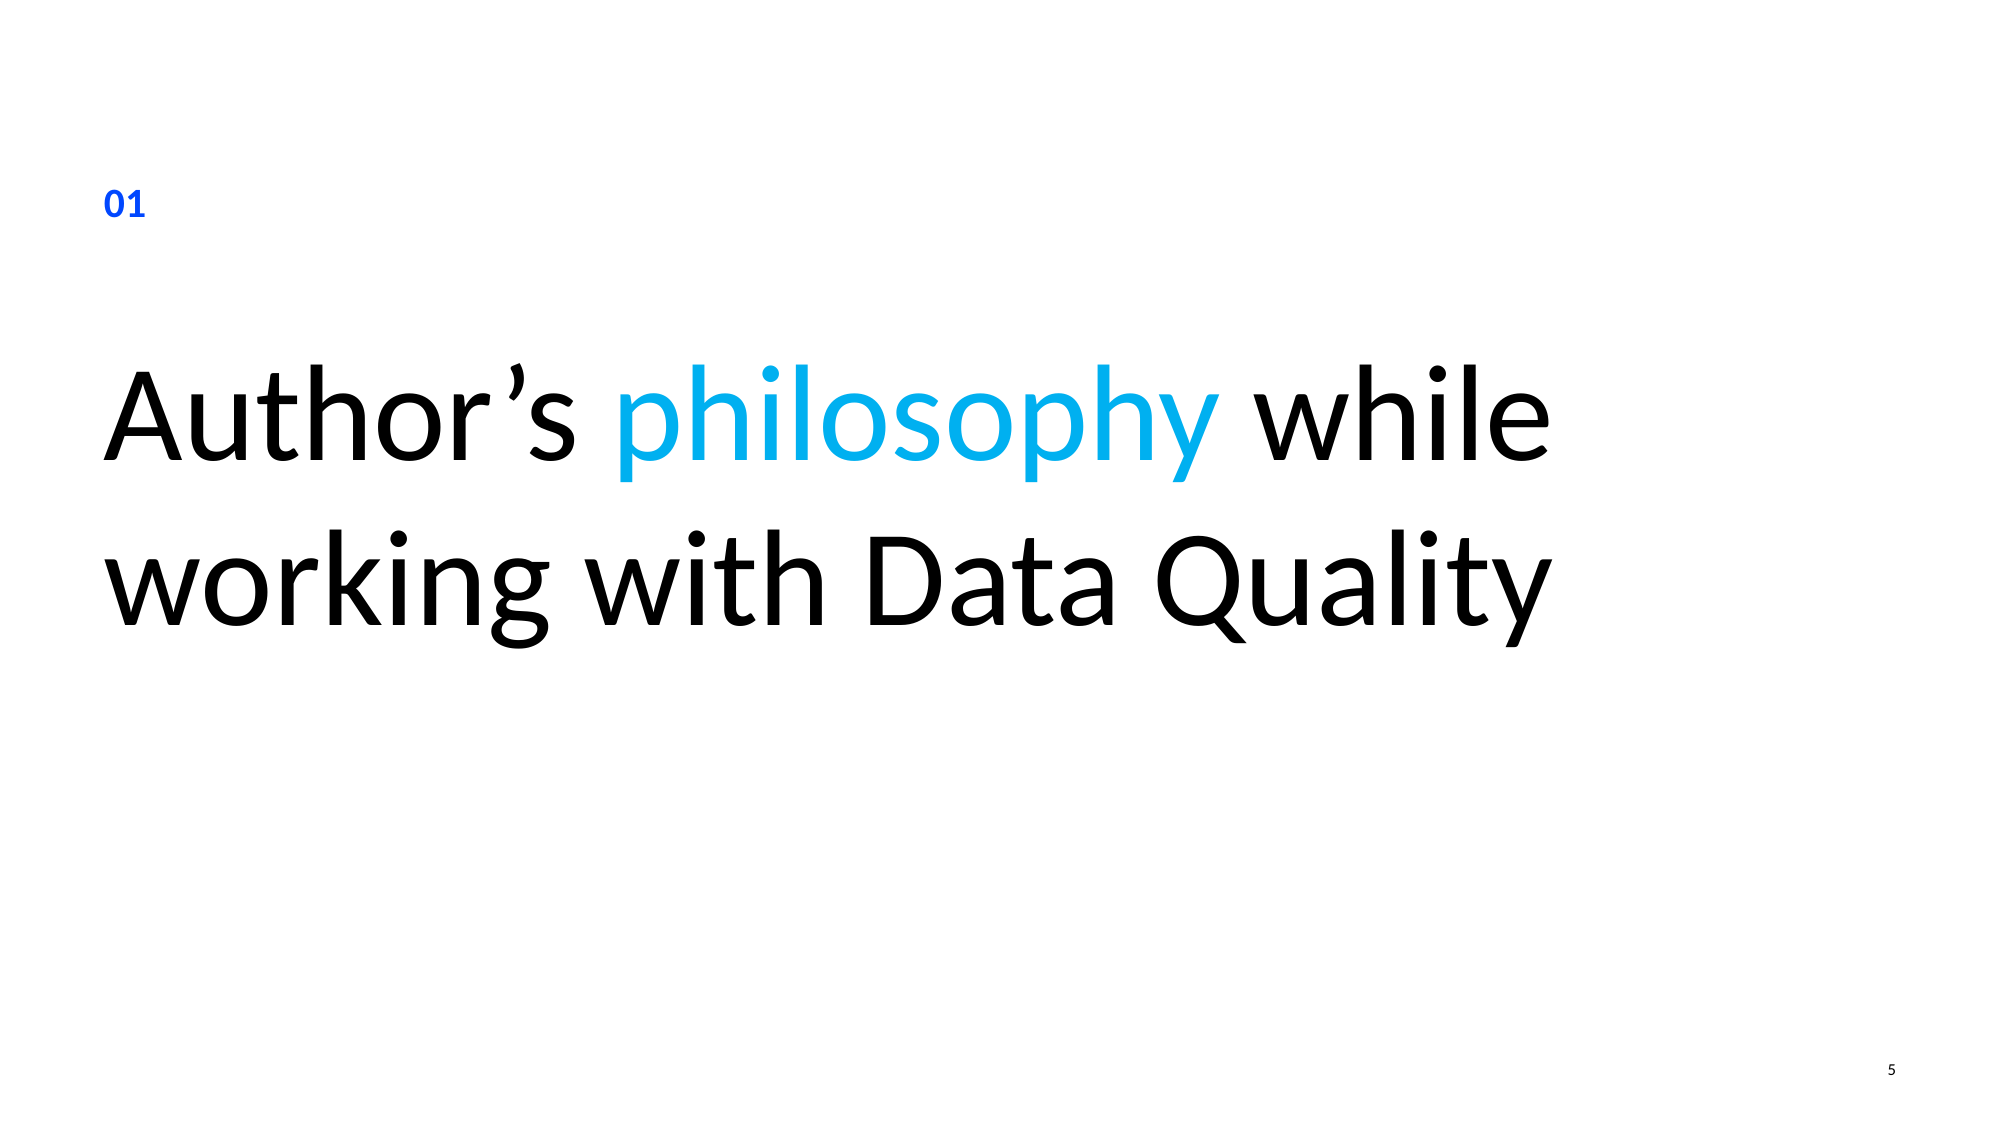

01
# Author’s philosophy while working with Data Quality